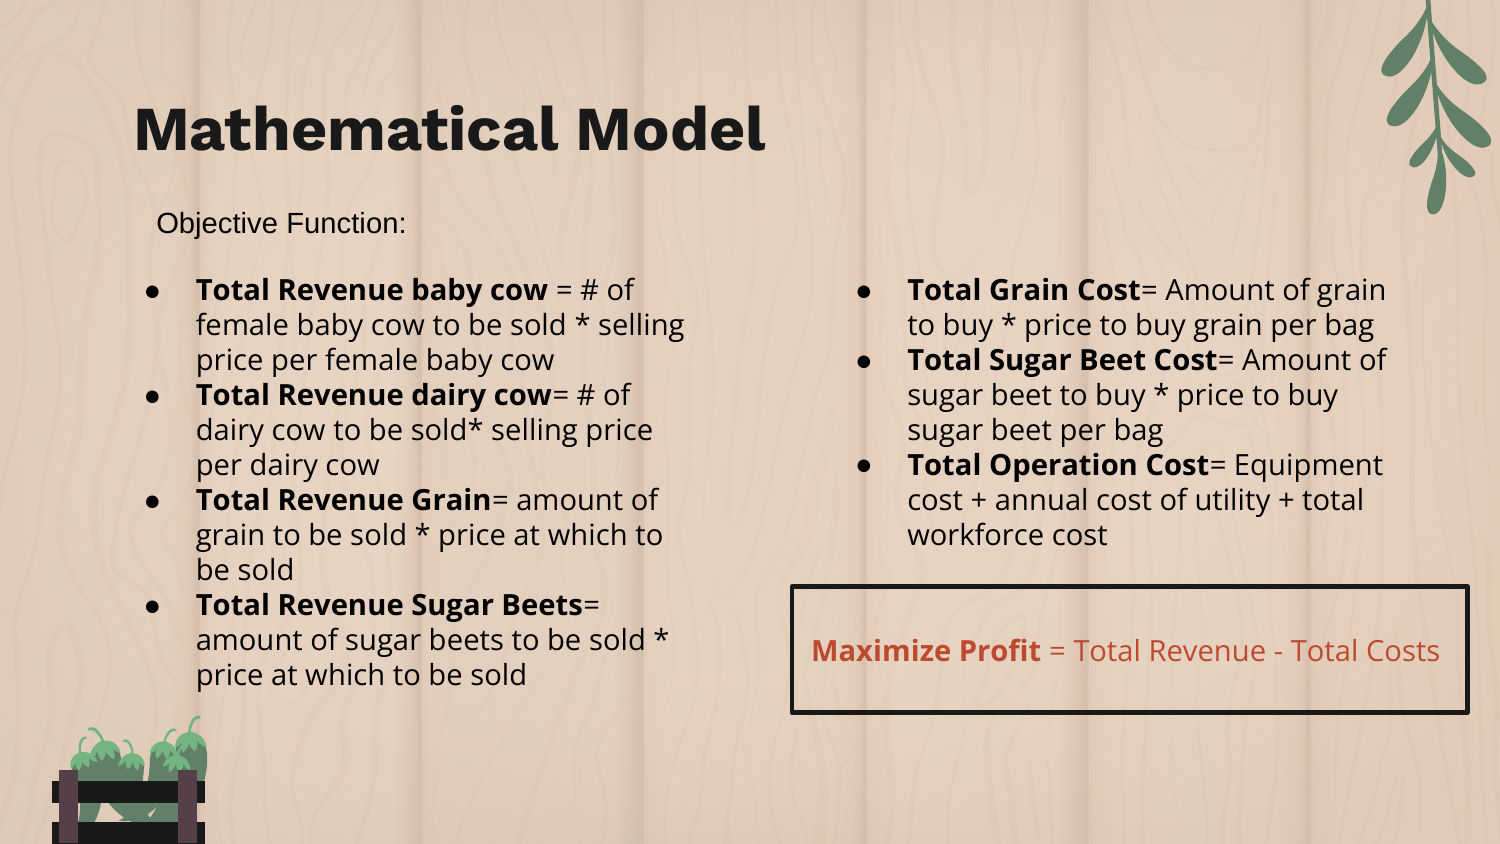

# Mathematical Model
Objective Function:
Total Revenue baby cow = # of female baby cow to be sold * selling price per female baby cow
Total Revenue dairy cow= # of dairy cow to be sold* selling price per dairy cow
Total Revenue Grain= amount of grain to be sold * price at which to be sold
Total Revenue Sugar Beets= amount of sugar beets to be sold * price at which to be sold
Total Grain Cost= Amount of grain to buy * price to buy grain per bag
Total Sugar Beet Cost= Amount of sugar beet to buy * price to buy sugar beet per bag
Total Operation Cost= Equipment cost + annual cost of utility + total workforce cost
Maximize Profit = Total Revenue - Total Costs